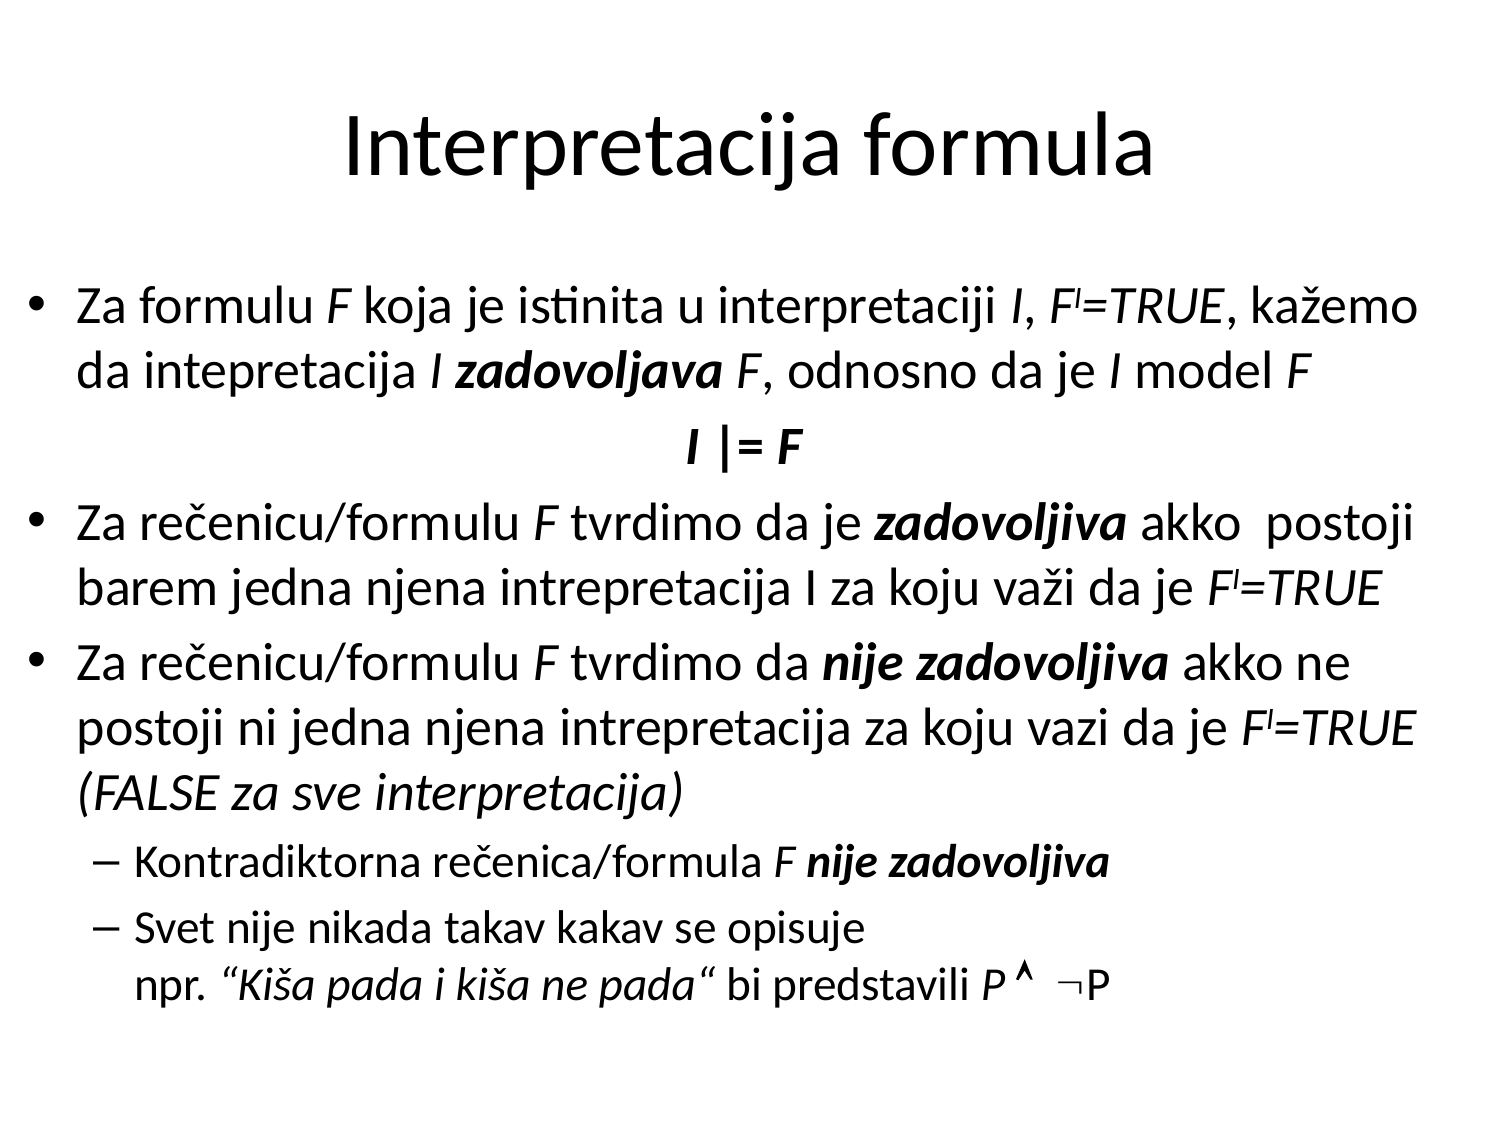

# Interpretacija formula
Za formulu F koja je istinita u interpretaciji I, FI=TRUE, kažemo da intepretacija I zadovoljava F, odnosno da je I model F
I |= F
Za rečenicu/formulu F tvrdimo da je zadovoljiva akko  postoji barem jedna njena intrepretacija I za koju važi da je FI=TRUE
Za rečenicu/formulu F tvrdimo da nije zadovoljiva akko ne postoji ni jedna njena intrepretacija za koju vazi da je FI=TRUE (FALSE za sve interpretacija)
Kontradiktorna rečenica/formula F nije zadovoljiva
Svet nije nikada takav kakav se opisuje
npr. “Kiša pada i kiša ne pada“ bi predstavili P ∧ ¬P